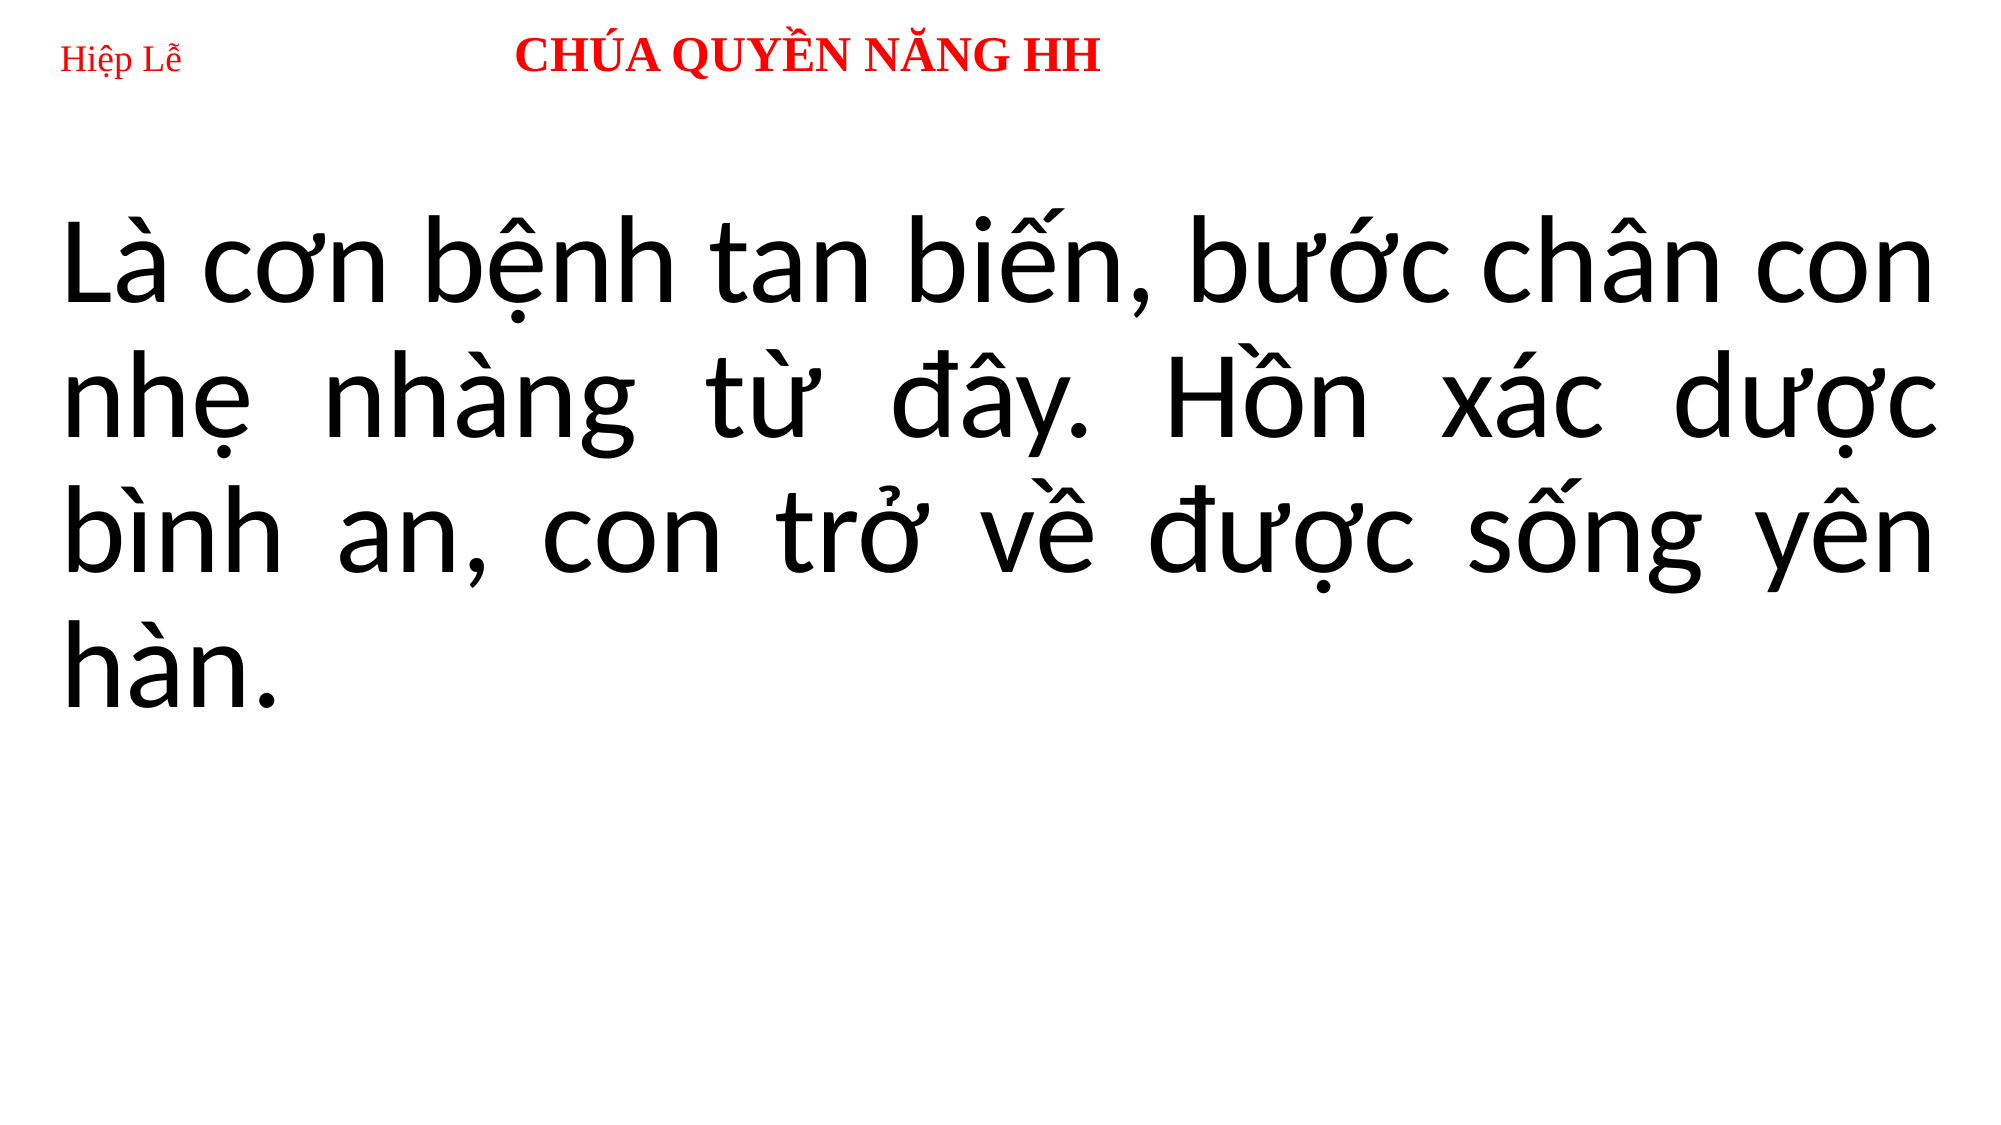

# Hiệp Lễ                                   CHÚA QUYỀN NĂNG HH
Là cơn bệnh tan biến, bước chân con nhẹ nhàng từ đây. Hồn xác dược bình an, con trở về được sống yên hàn.